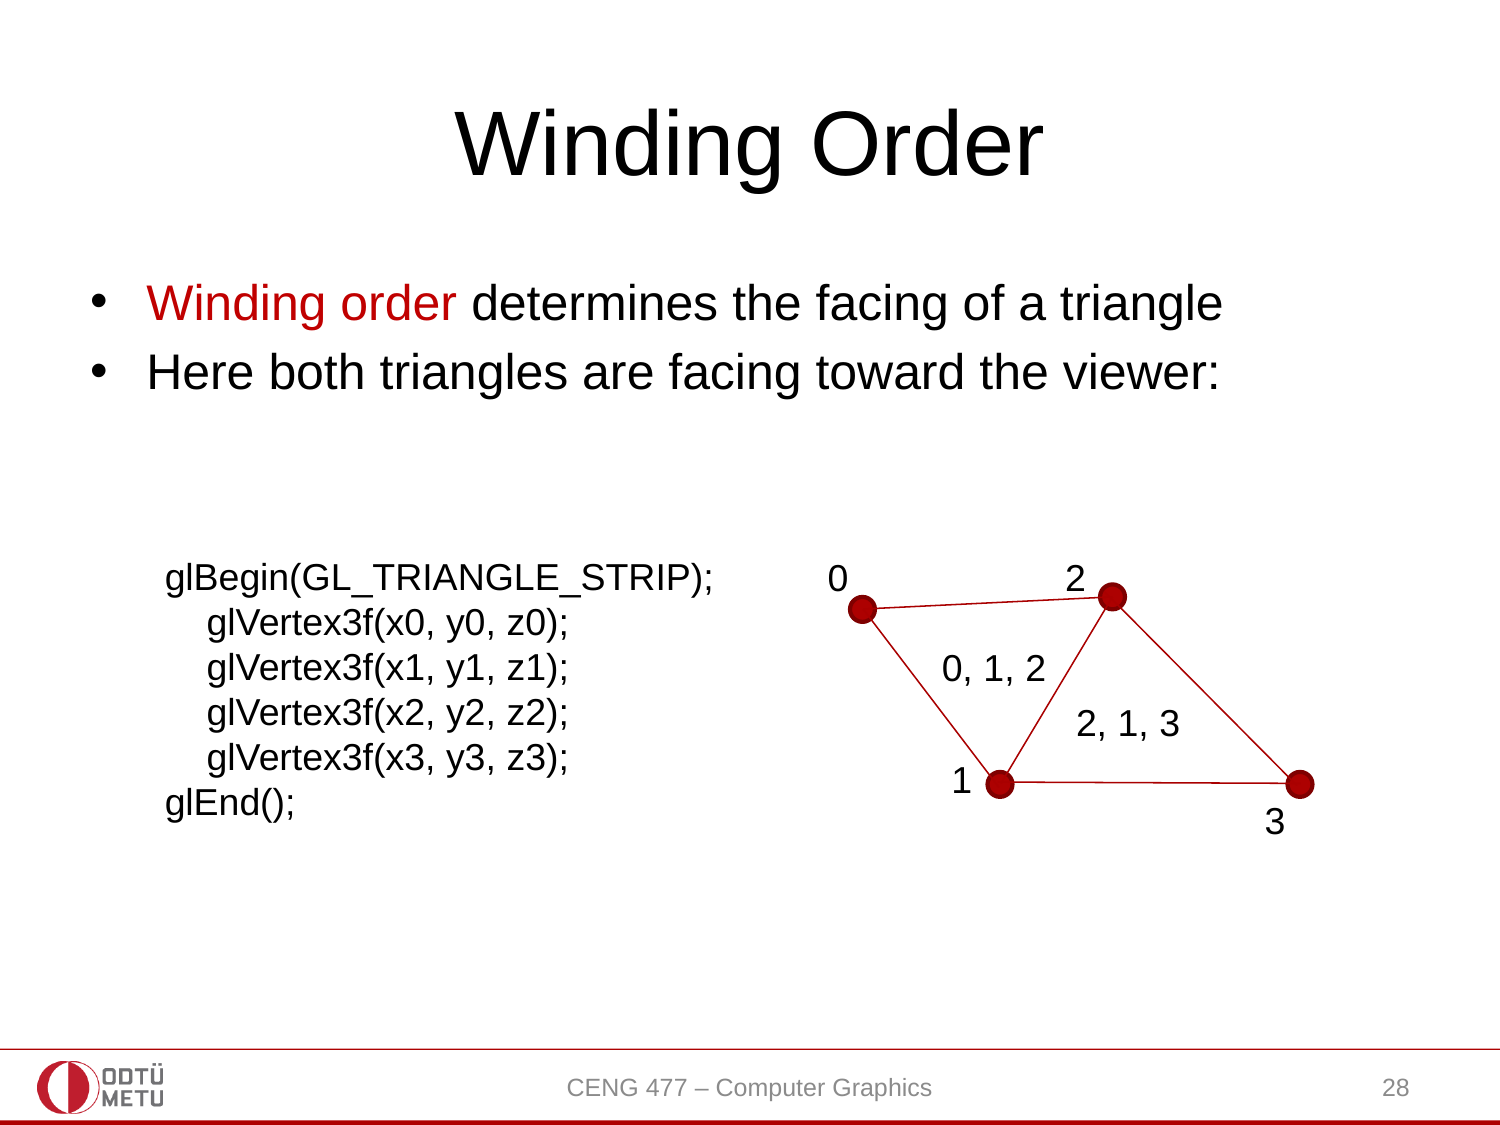

# Winding Order
Winding order determines the facing of a triangle
Here both triangles are facing toward the viewer:
glBegin(GL_TRIANGLE_STRIP);
    glVertex3f(x0, y0, z0);
    glVertex3f(x1, y1, z1);
    glVertex3f(x2, y2, z2);
    glVertex3f(x3, y3, z3);
glEnd();
2
0

0, 1, 2
2, 1, 3
1

3
CENG 477 – Computer Graphics
28